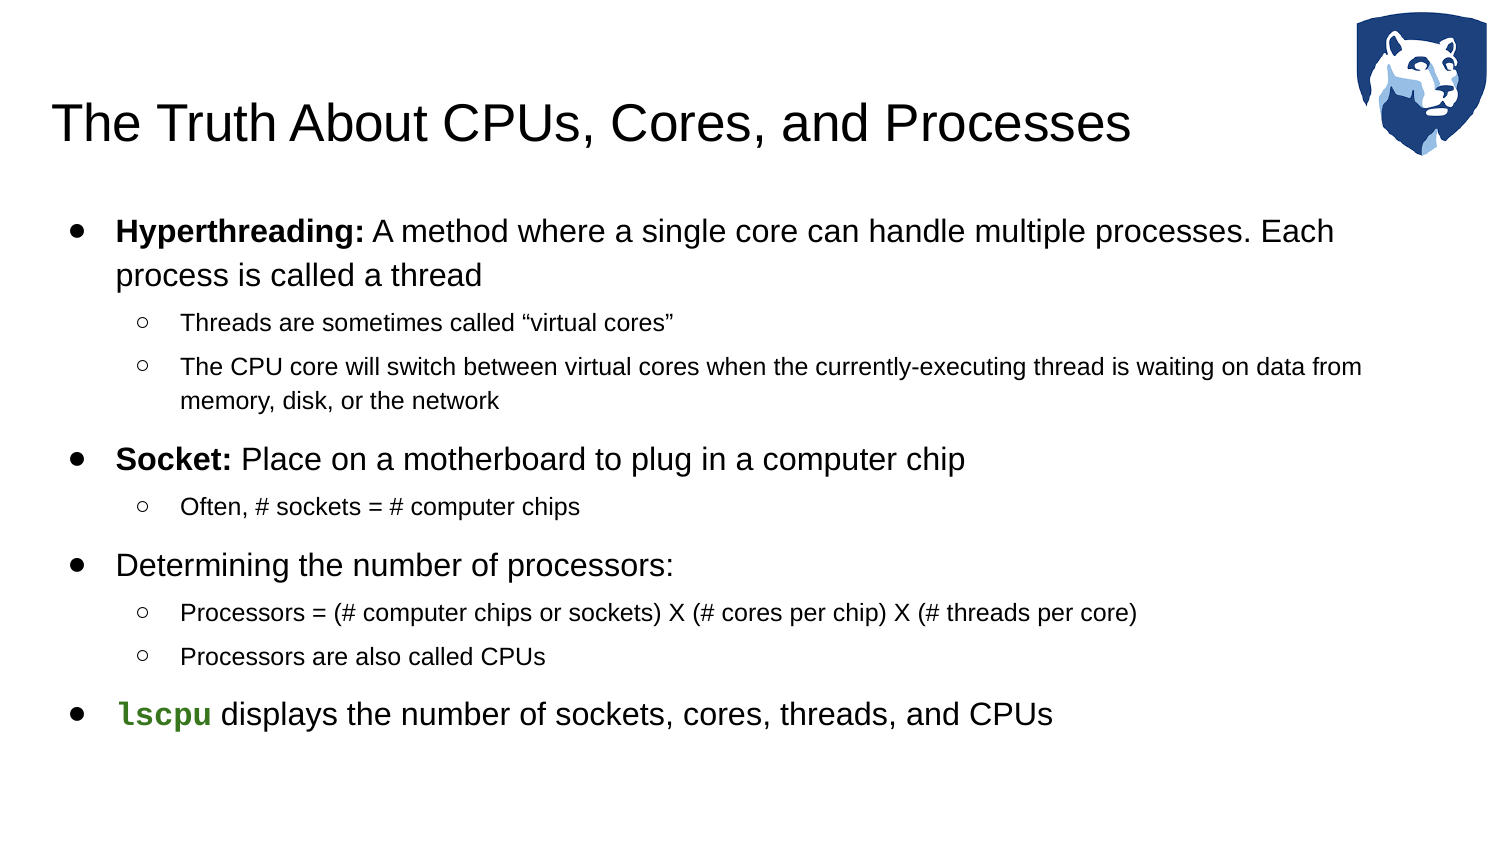

# The Truth About CPUs, Cores, and Processes
Hyperthreading: A method where a single core can handle multiple processes. Each process is called a thread
Threads are sometimes called “virtual cores”
The CPU core will switch between virtual cores when the currently-executing thread is waiting on data from memory, disk, or the network
Socket: Place on a motherboard to plug in a computer chip
Often, # sockets = # computer chips
Determining the number of processors:
Processors = (# computer chips or sockets) X (# cores per chip) X (# threads per core)
Processors are also called CPUs
lscpu displays the number of sockets, cores, threads, and CPUs